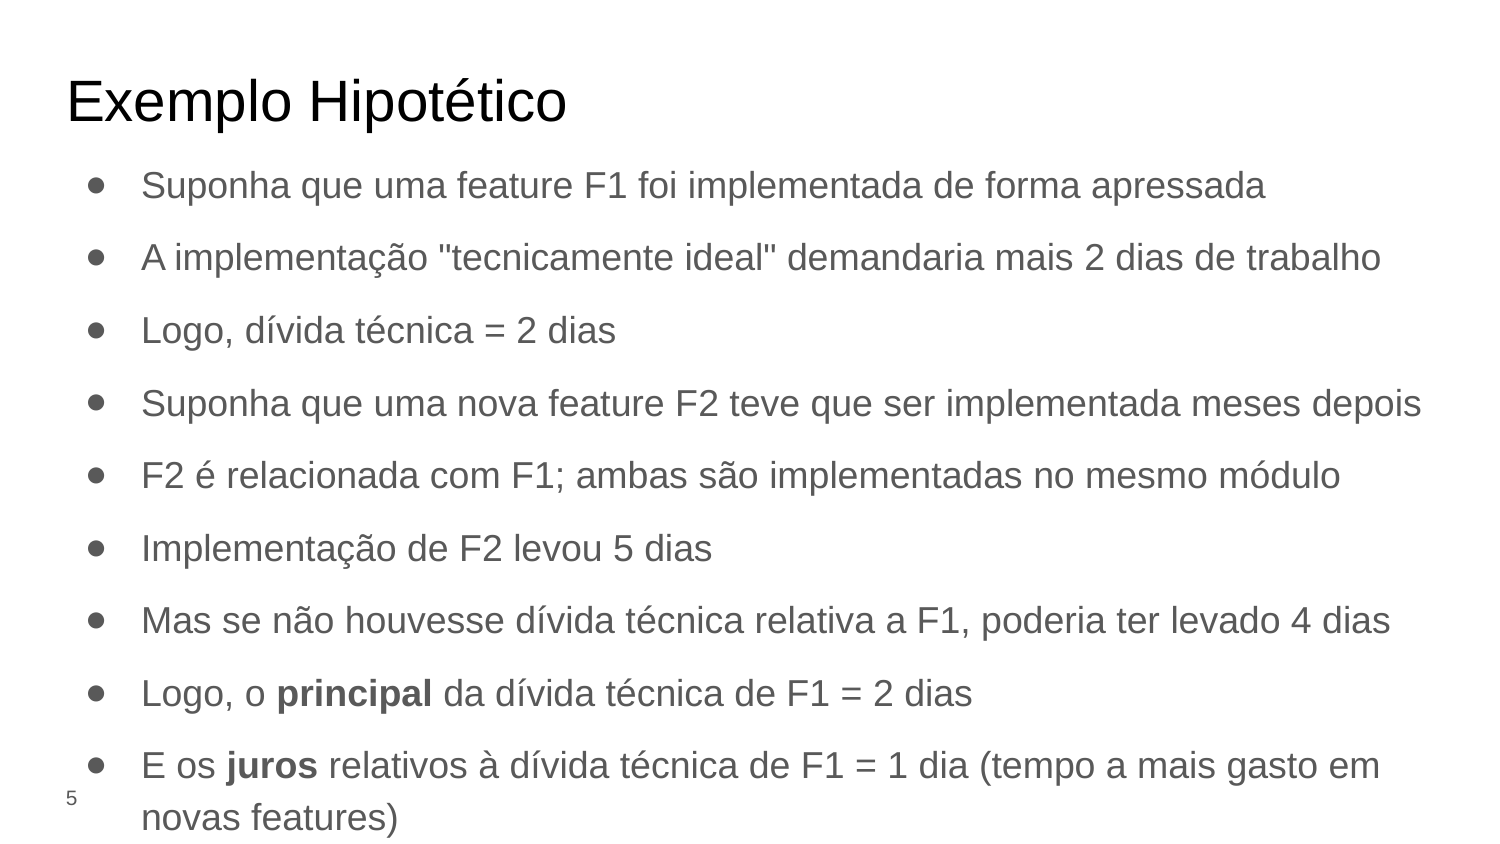

# Exemplo Hipotético
Suponha que uma feature F1 foi implementada de forma apressada
A implementação "tecnicamente ideal" demandaria mais 2 dias de trabalho
Logo, dívida técnica = 2 dias
Suponha que uma nova feature F2 teve que ser implementada meses depois
F2 é relacionada com F1; ambas são implementadas no mesmo módulo
Implementação de F2 levou 5 dias
Mas se não houvesse dívida técnica relativa a F1, poderia ter levado 4 dias
Logo, o principal da dívida técnica de F1 = 2 dias
E os juros relativos à dívida técnica de F1 = 1 dia (tempo a mais gasto em novas features)

5